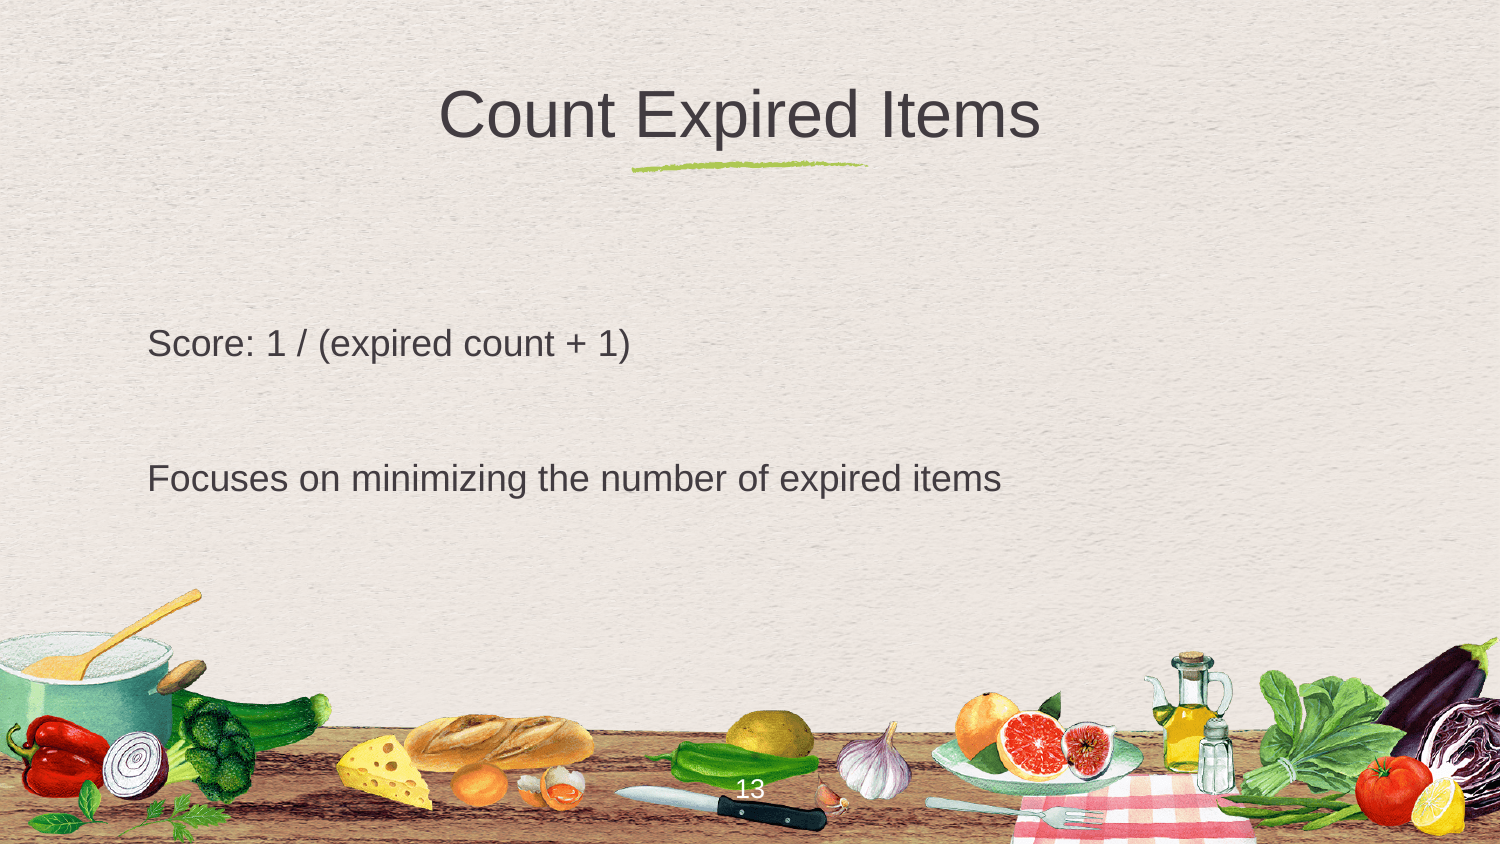

# Count Expired Items

Score: 1 / (expired count + 1)

Focuses on minimizing the number of expired items
13